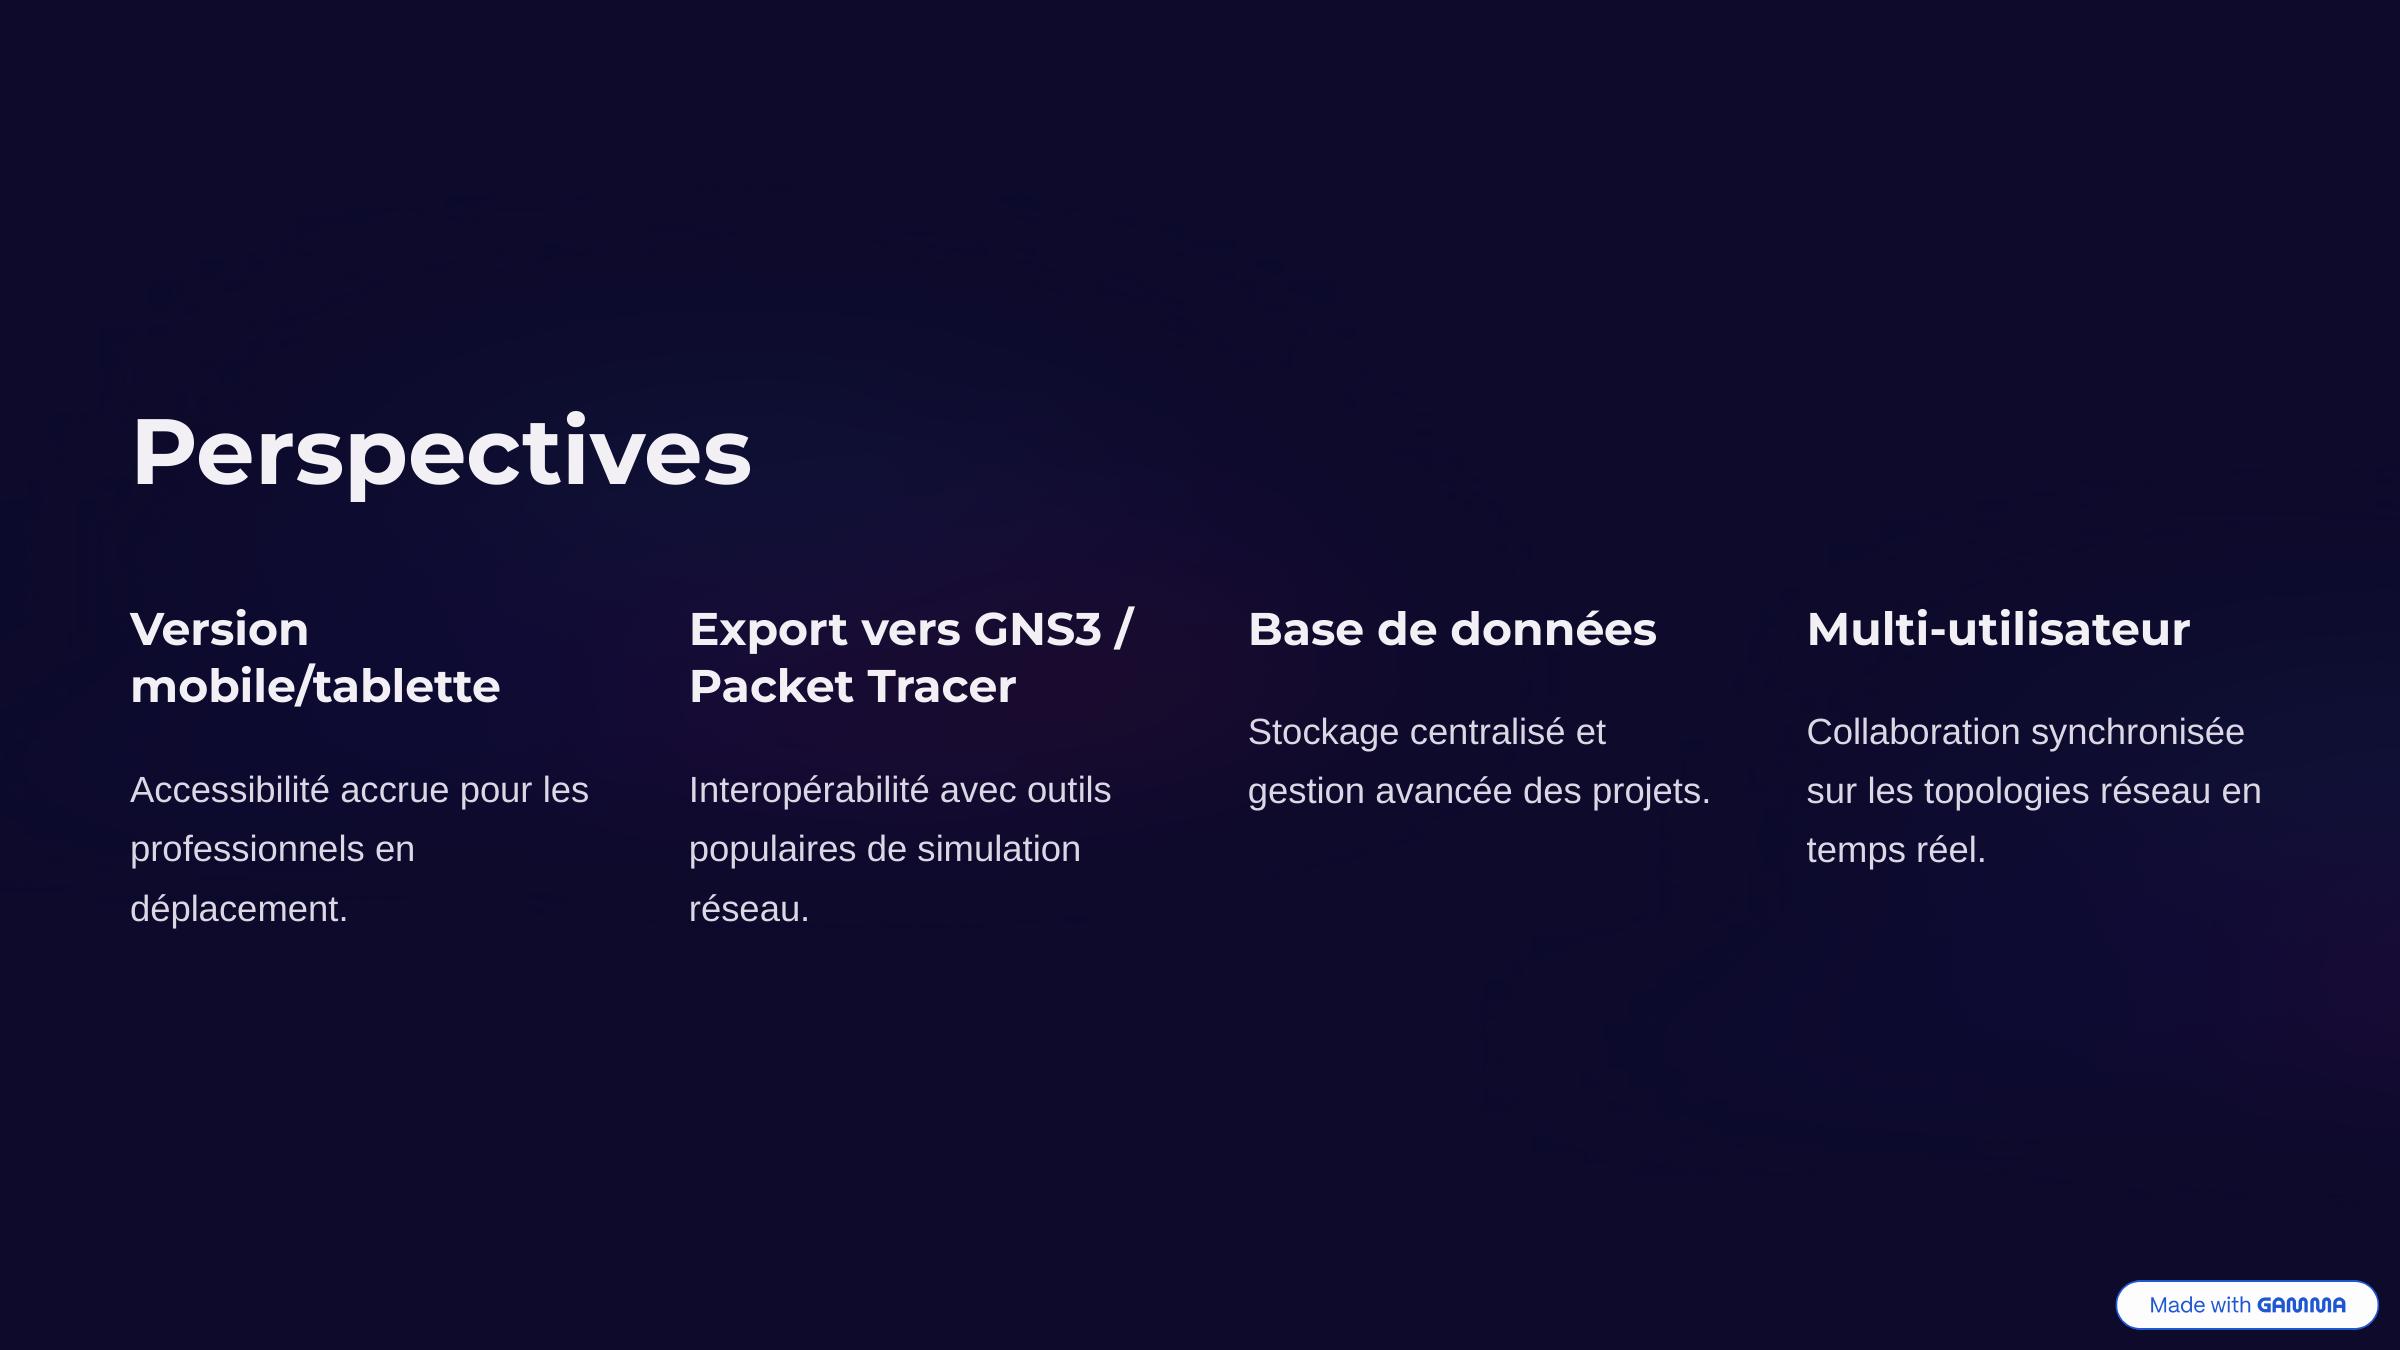

Perspectives
Version mobile/tablette
Export vers GNS3 / Packet Tracer
Base de données
Multi-utilisateur
Stockage centralisé et gestion avancée des projets.
Collaboration synchronisée sur les topologies réseau en temps réel.
Accessibilité accrue pour les professionnels en déplacement.
Interopérabilité avec outils populaires de simulation réseau.